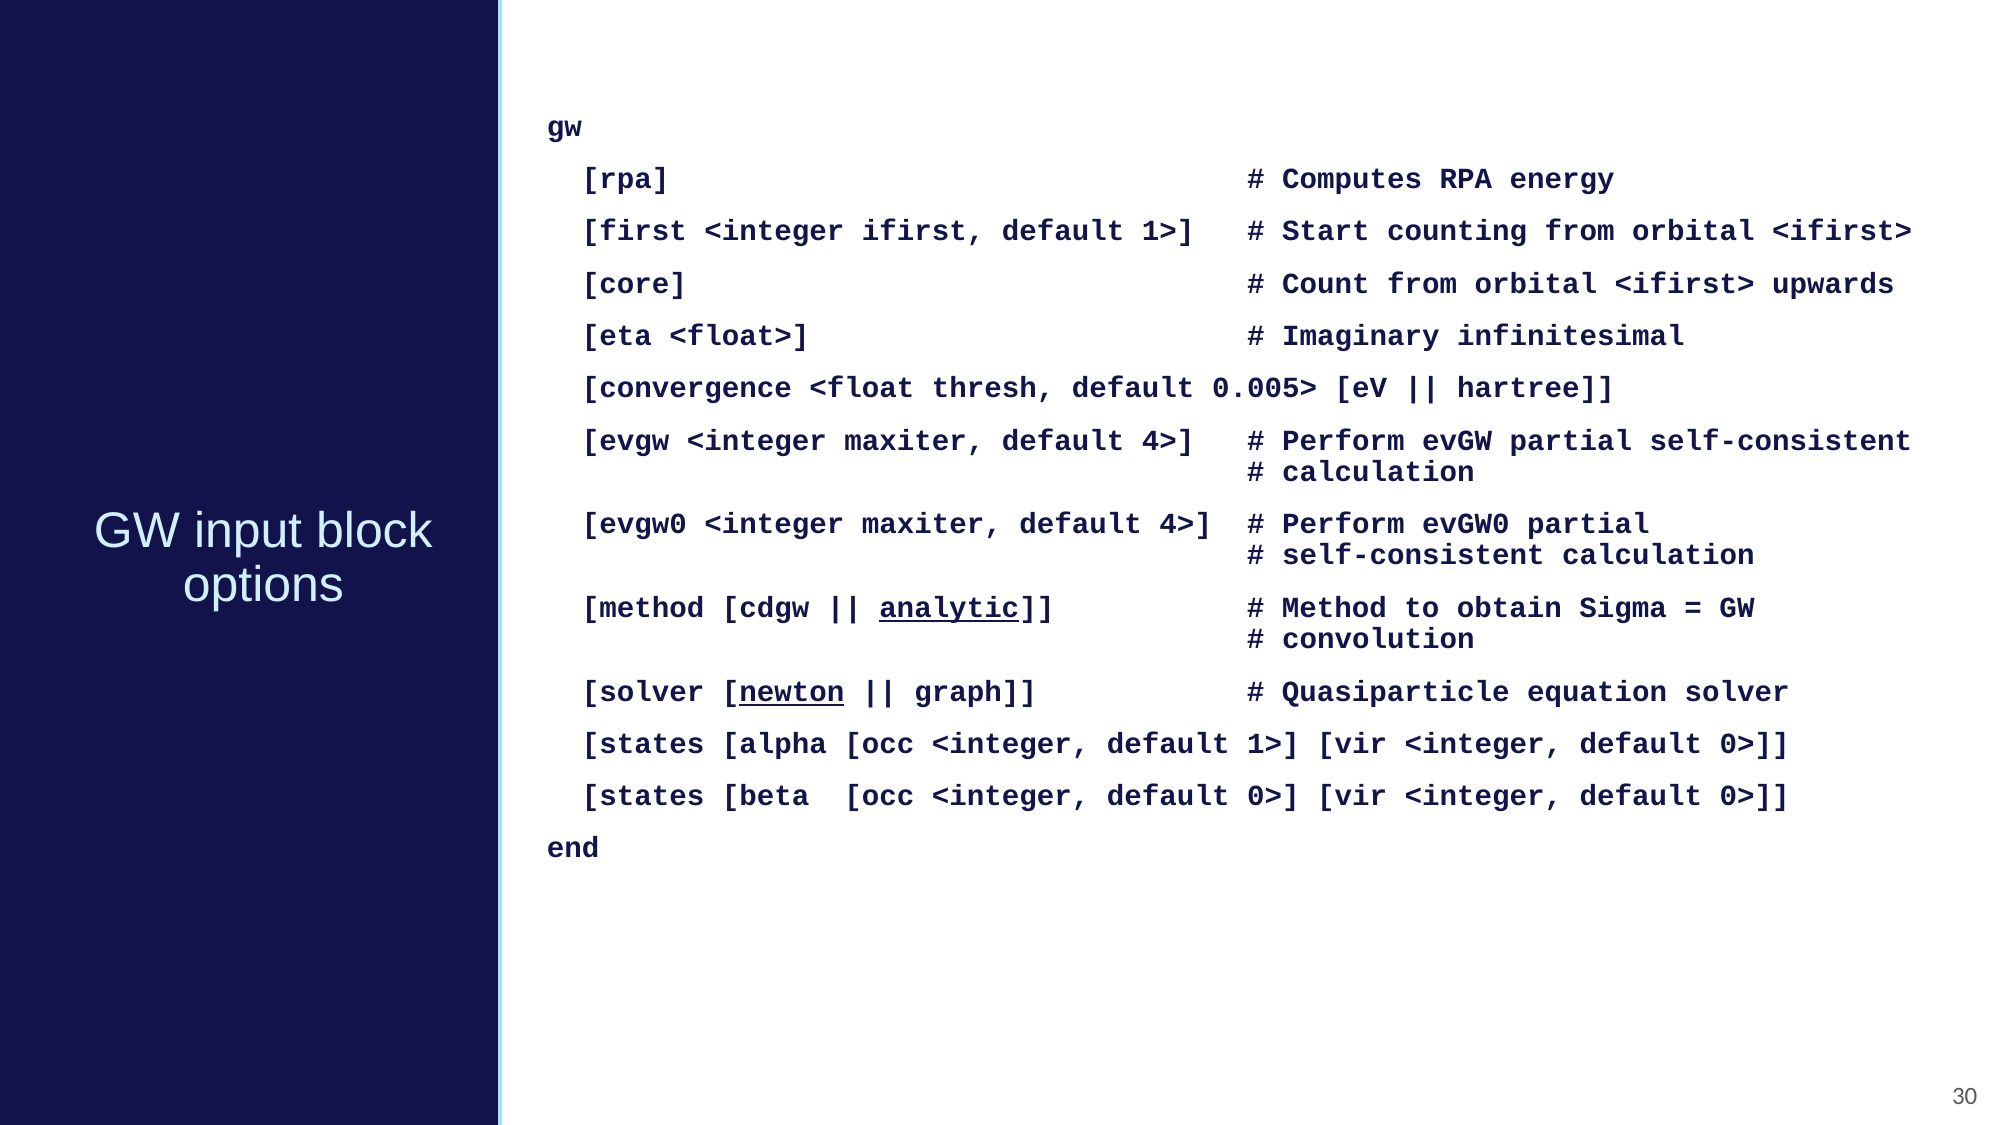

# GW input block options
gw
  [rpa]                                 # Computes RPA energy
  [first <integer ifirst, default 1>]   # Start counting from orbital <ifirst>
  [core]                                # Count from orbital <ifirst> upwards
  [eta <float>]                         # Imaginary infinitesimal
  [convergence <float thresh, default 0.005> [eV || hartree]]
  [evgw <integer maxiter, default 4>]   # Perform evGW partial self-consistent
                                        # calculation
  [evgw0 <integer maxiter, default 4>]  # Perform evGW0 partial
                                        # self-consistent calculation
  [method [cdgw || analytic]]           # Method to obtain Sigma = GW
                                        # convolution
  [solver [newton || graph]]            # Quasiparticle equation solver
  [states [alpha [occ <integer, default 1>] [vir <integer, default 0>]]
  [states [beta  [occ <integer, default 0>] [vir <integer, default 0>]]
end
30